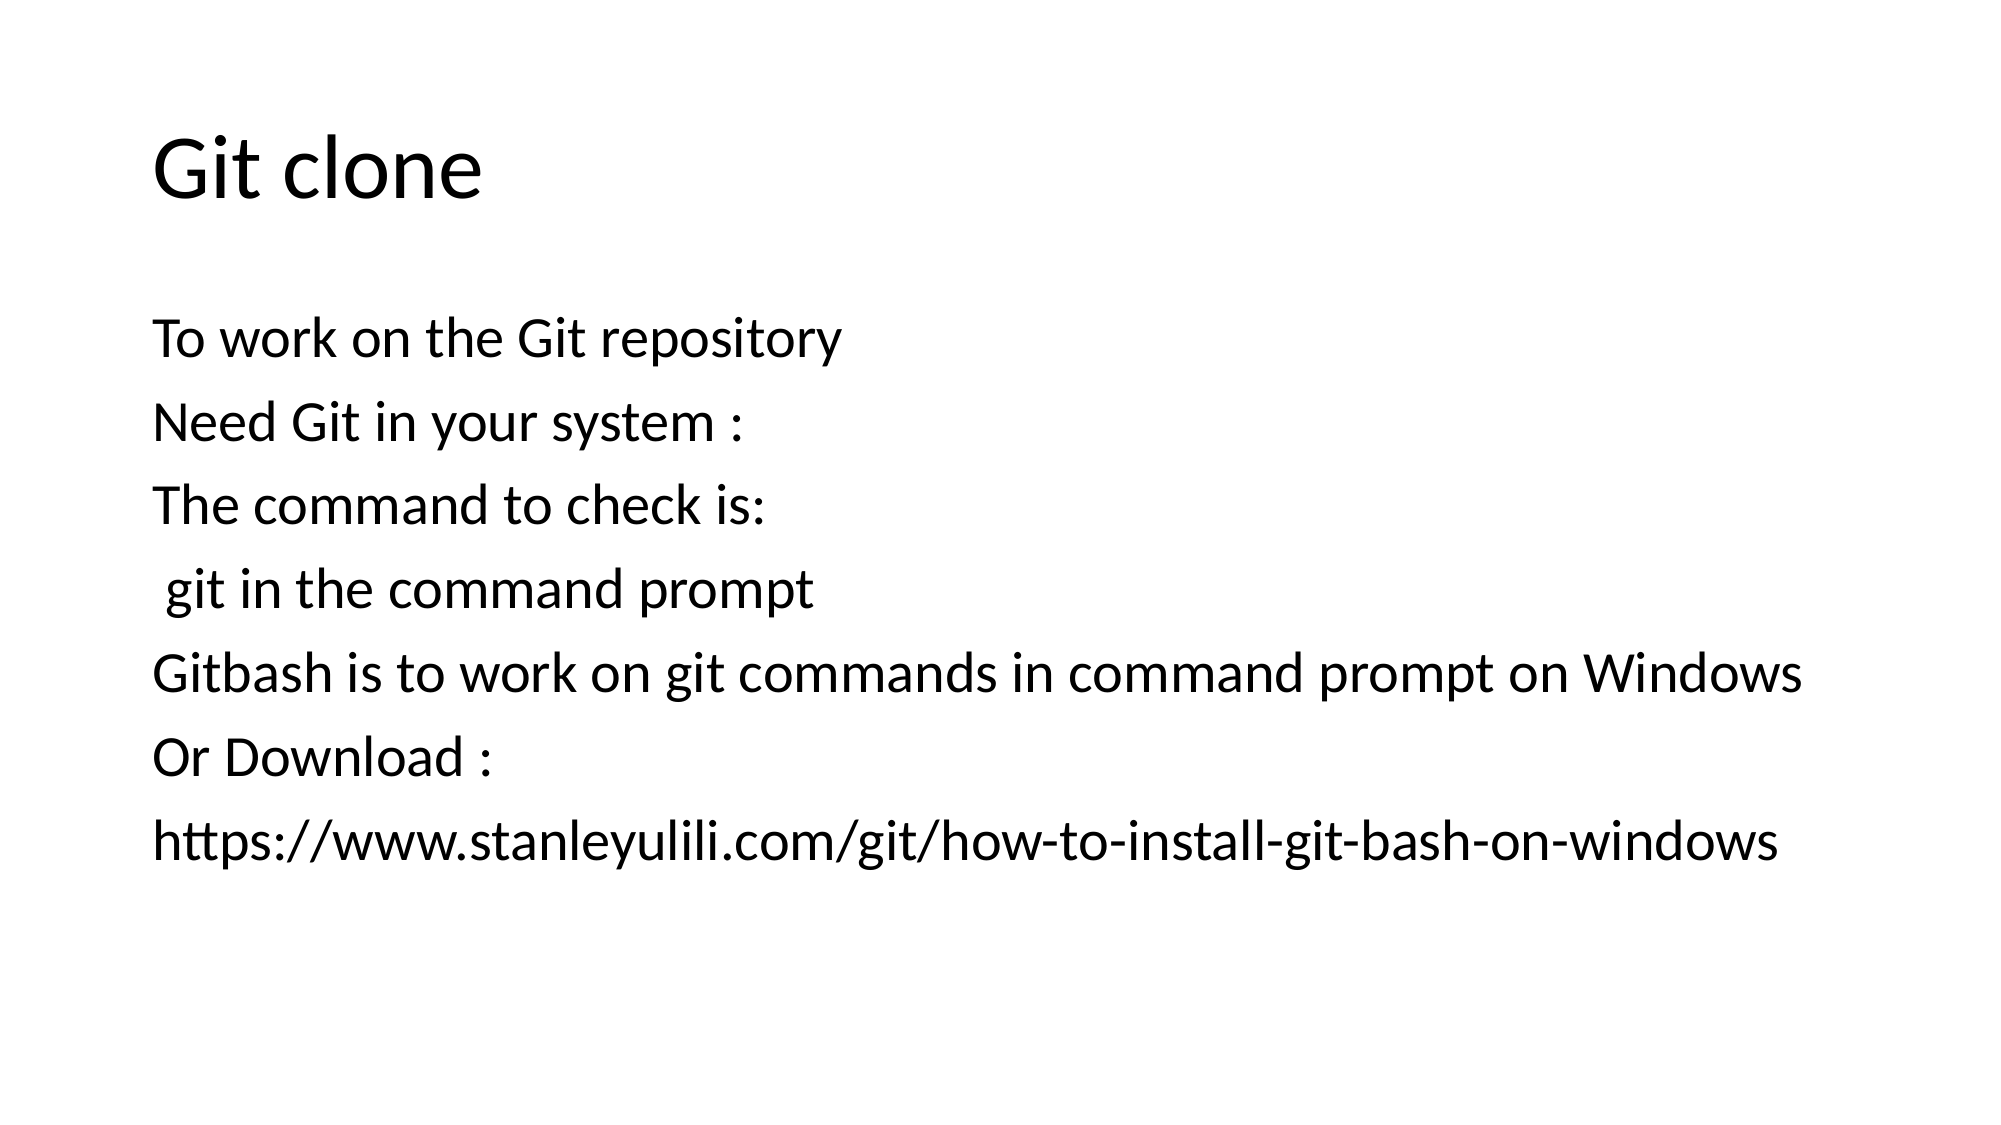

# Git clone
To work on the Git repository
Need Git in your system :
The command to check is:
 git in the command prompt
Gitbash is to work on git commands in command prompt on Windows
Or Download :
https://www.stanleyulili.com/git/how-to-install-git-bash-on-windows